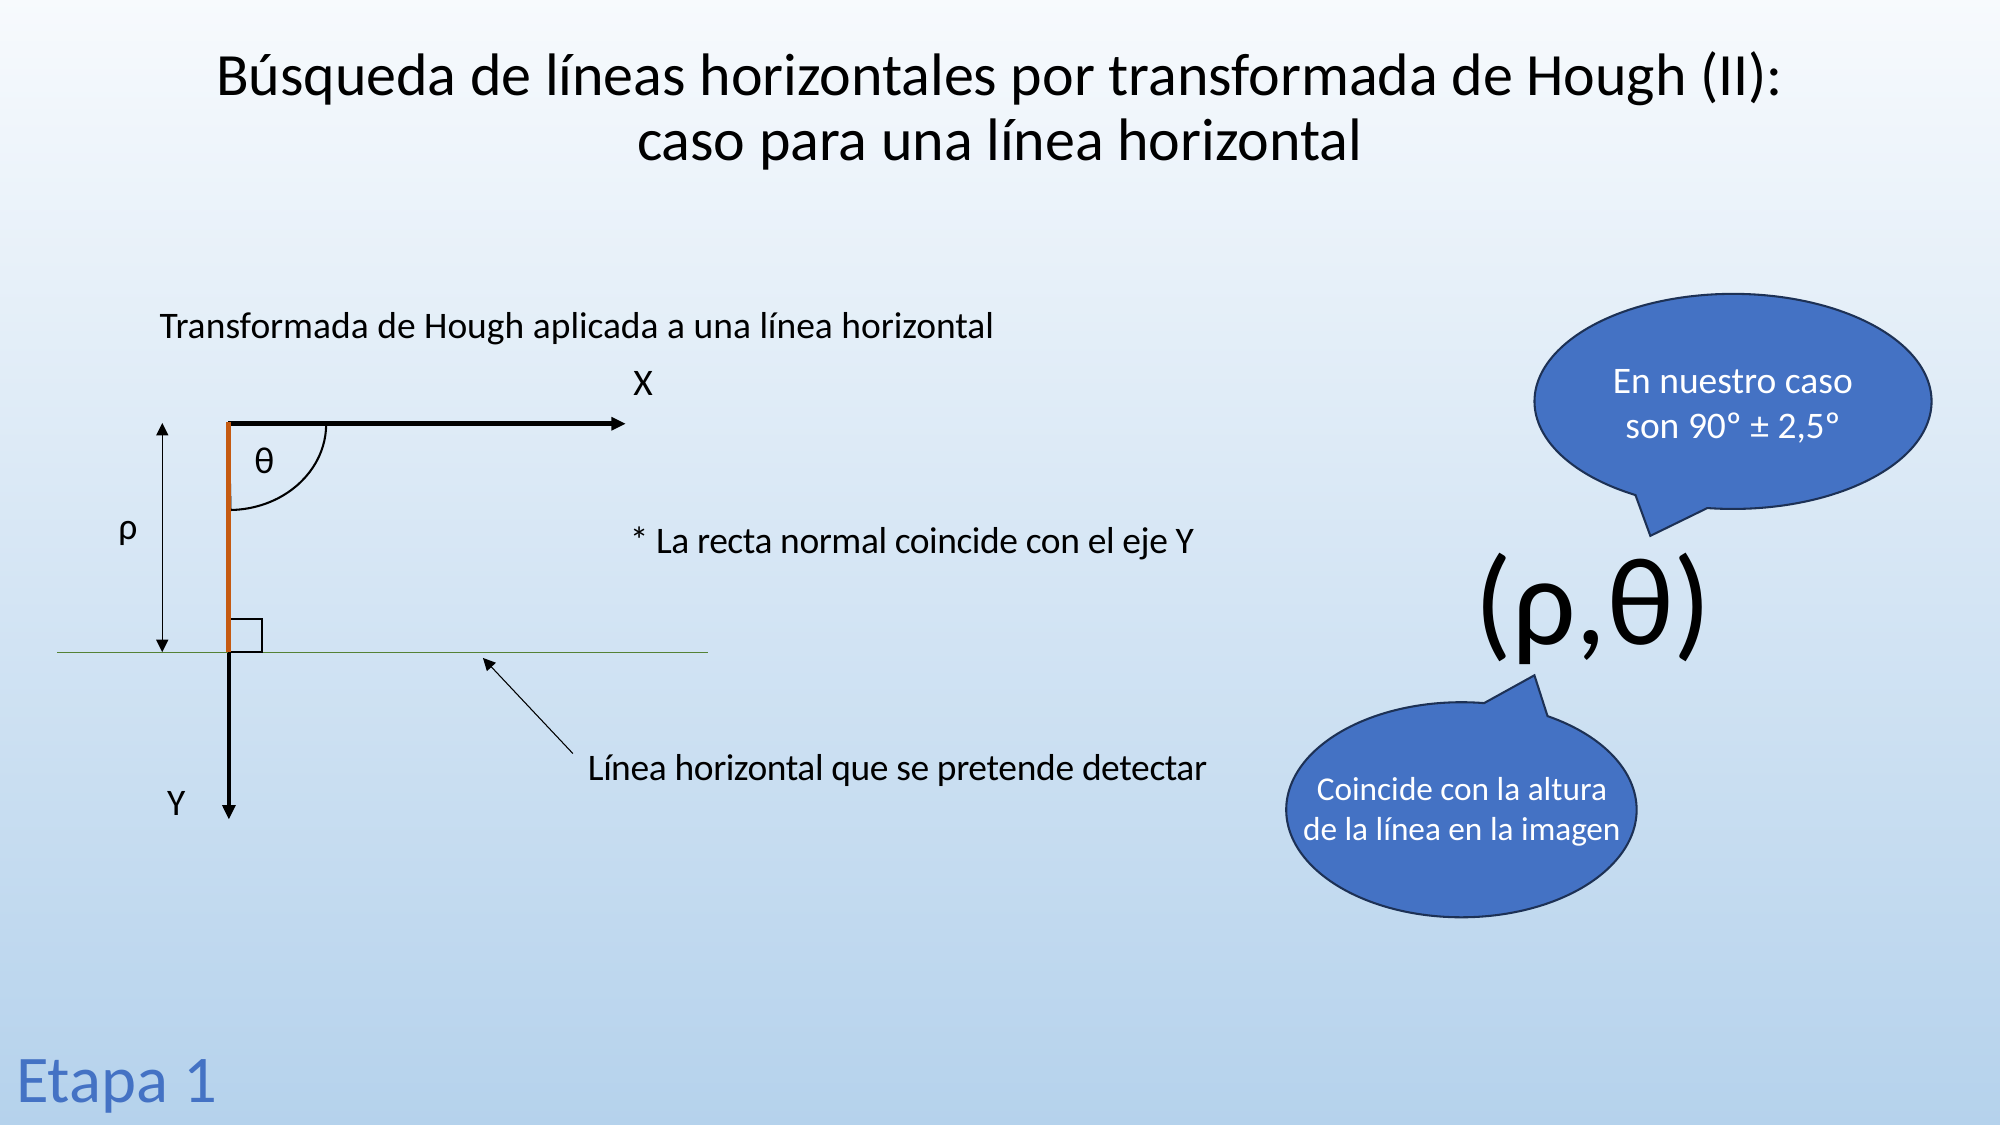

# Búsqueda de líneas horizontales por transformada de Hough (II): caso para una línea horizontal
Transformada de Hough aplicada a una línea horizontal

X
θ
* La recta normal coincide con el eje Y

Y
Línea horizontal que se pretende detectar
ρ
En nuestro caso son 90º ± 2,5º
(ρ,θ)

Coincide con la altura de la línea en la imagen
Etapa 1